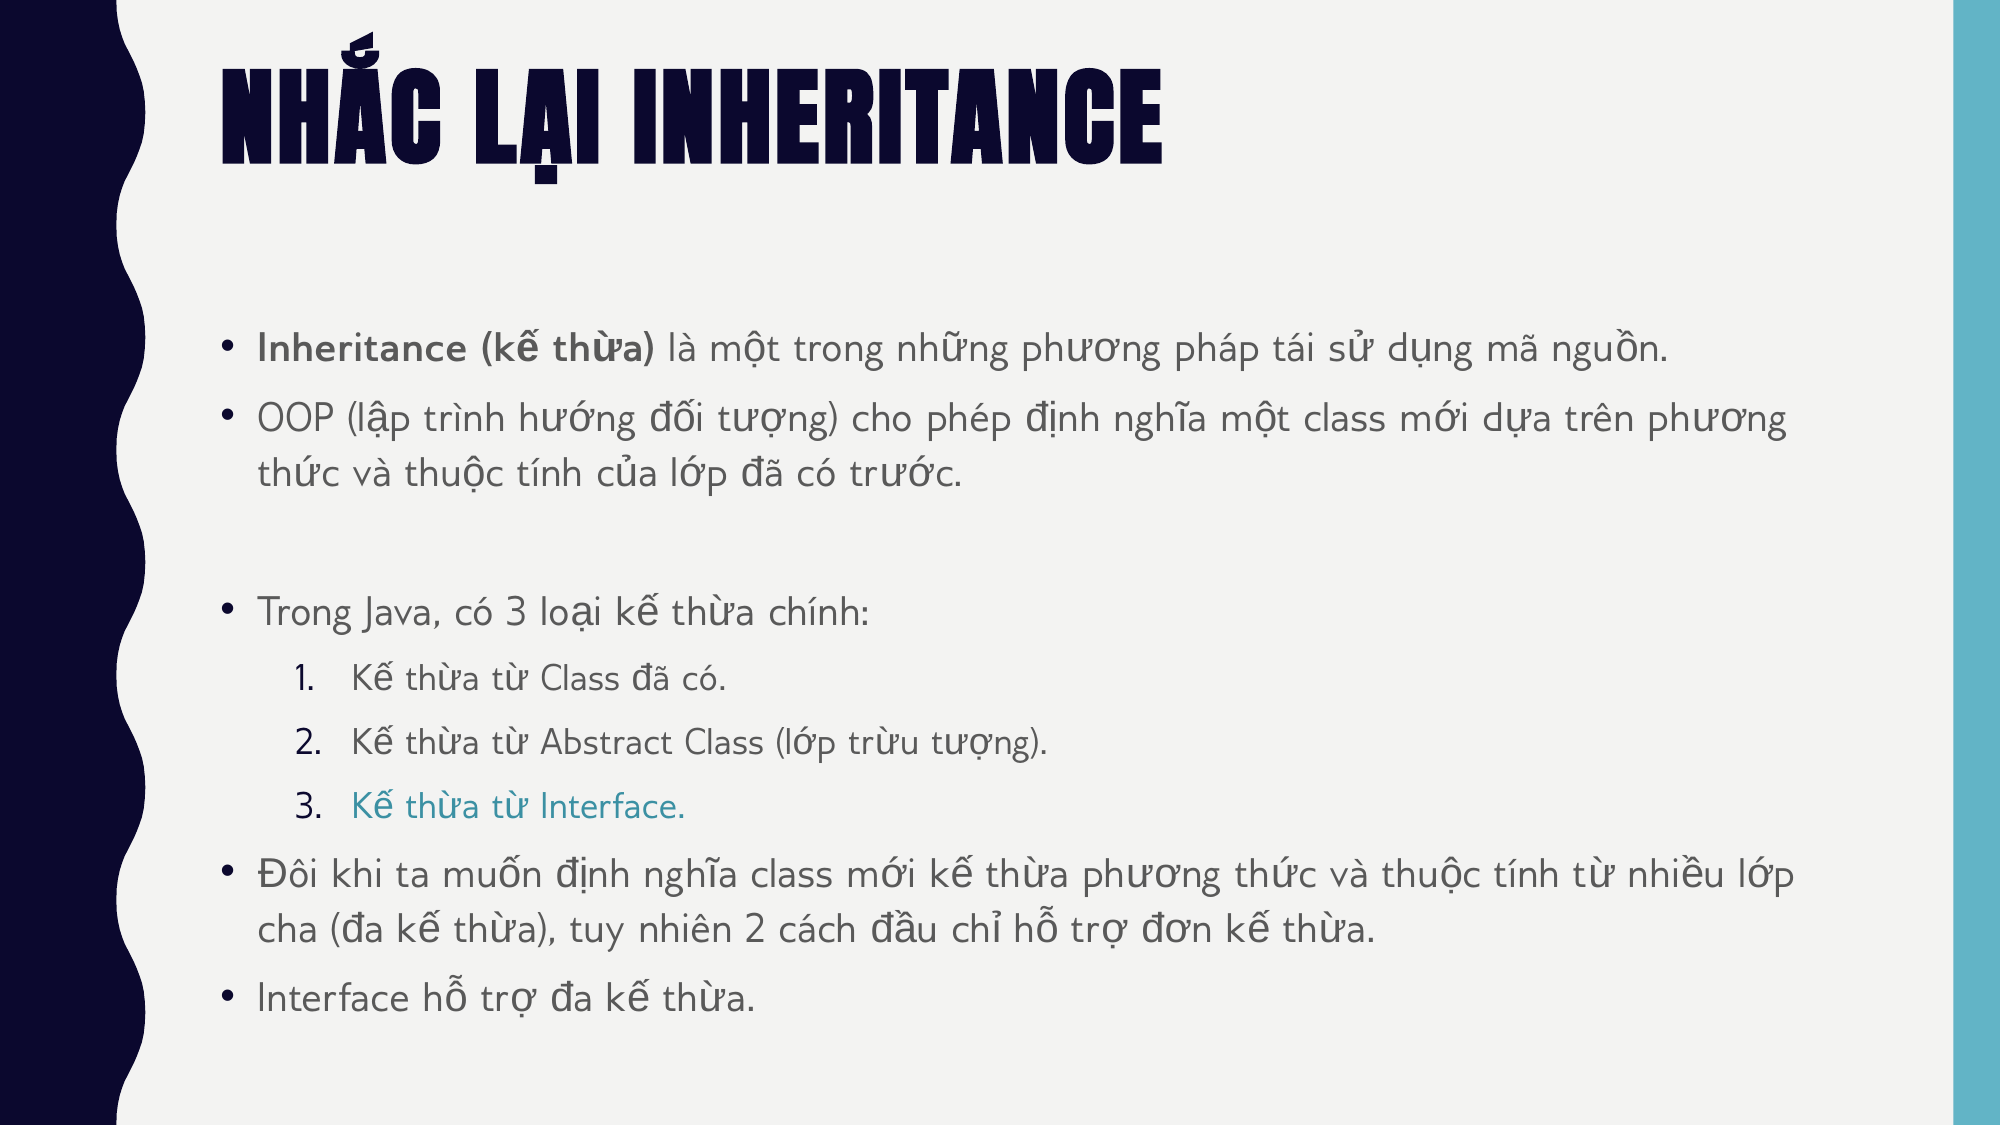

# Nhắc lại inheritance
Inheritance (kế thừa) là một trong những phương pháp tái sử dụng mã nguồn.
OOP (lập trình hướng đối tượng) cho phép định nghĩa một class mới dựa trên phương thức và thuộc tính của lớp đã có trước.

Trong Java, có 3 loại kế thừa chính:
Kế thừa từ Class đã có.
Kế thừa từ Abstract Class (lớp trừu tượng).
Kế thừa từ Interface.
Đôi khi ta muốn định nghĩa class mới kế thừa phương thức và thuộc tính từ nhiều lớp cha (đa kế thừa), tuy nhiên 2 cách đầu chỉ hỗ trợ đơn kế thừa.
Interface hỗ trợ đa kế thừa.